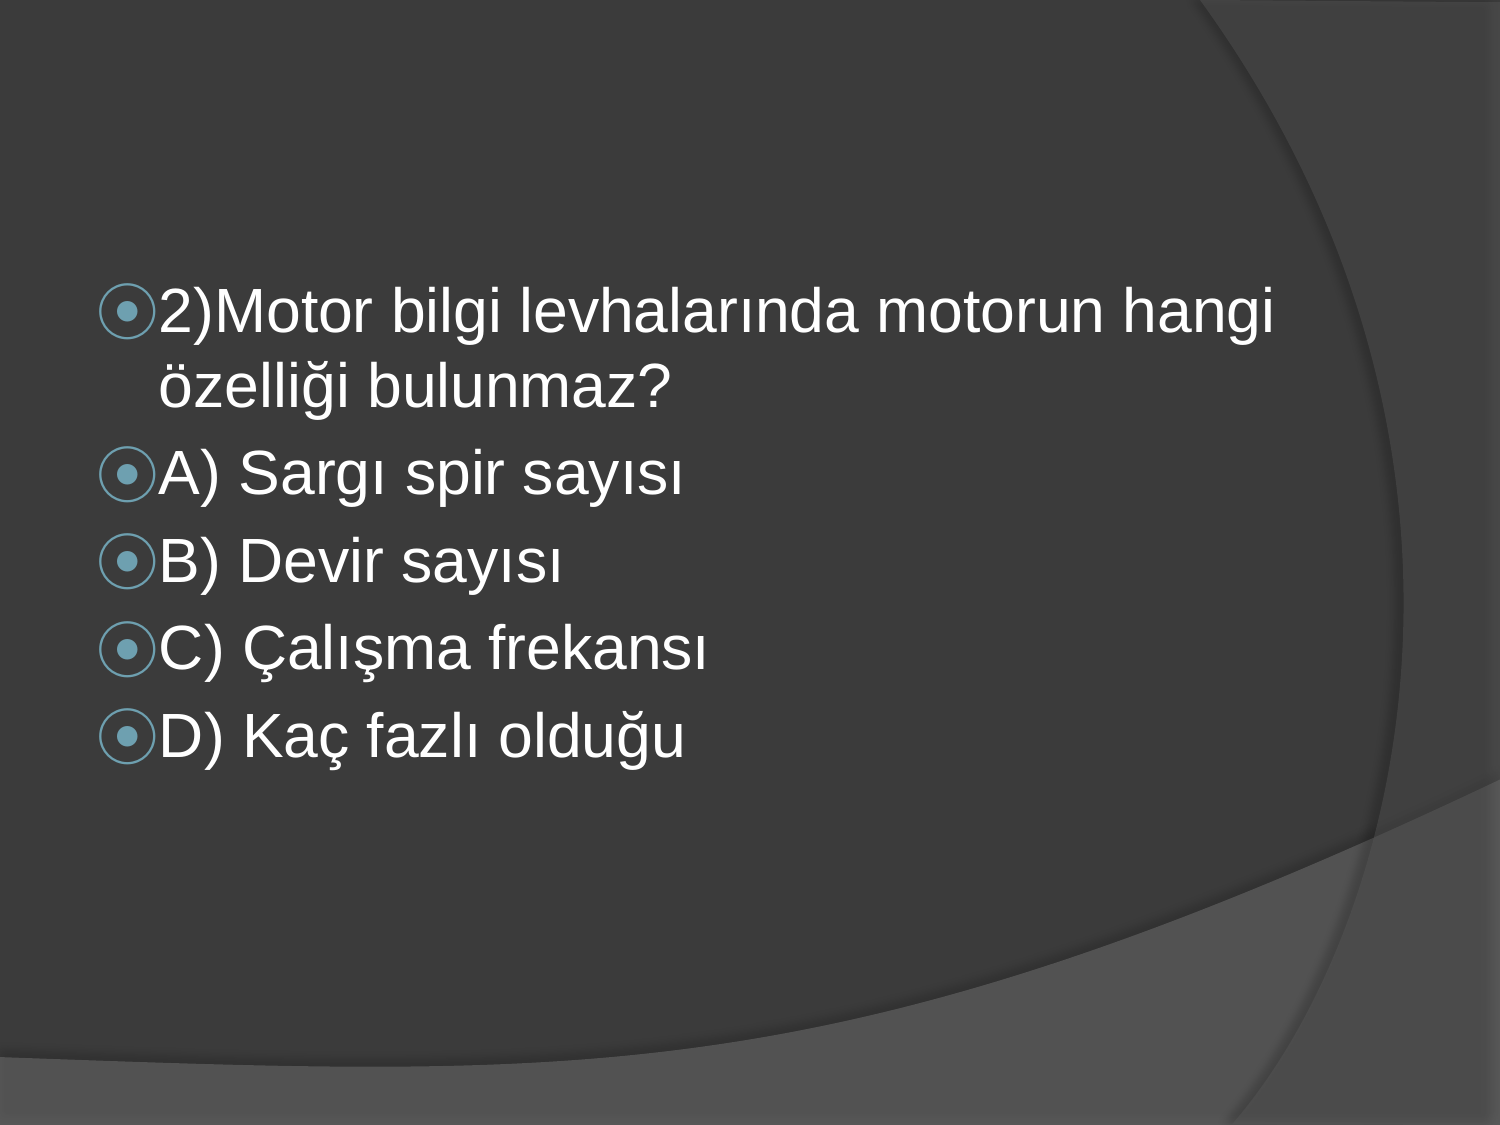

#
2)Motor bilgi levhalarında motorun hangi özelliği bulunmaz?
A) Sargı spir sayısı
B) Devir sayısı
C) Çalışma frekansı
D) Kaç fazlı olduğu